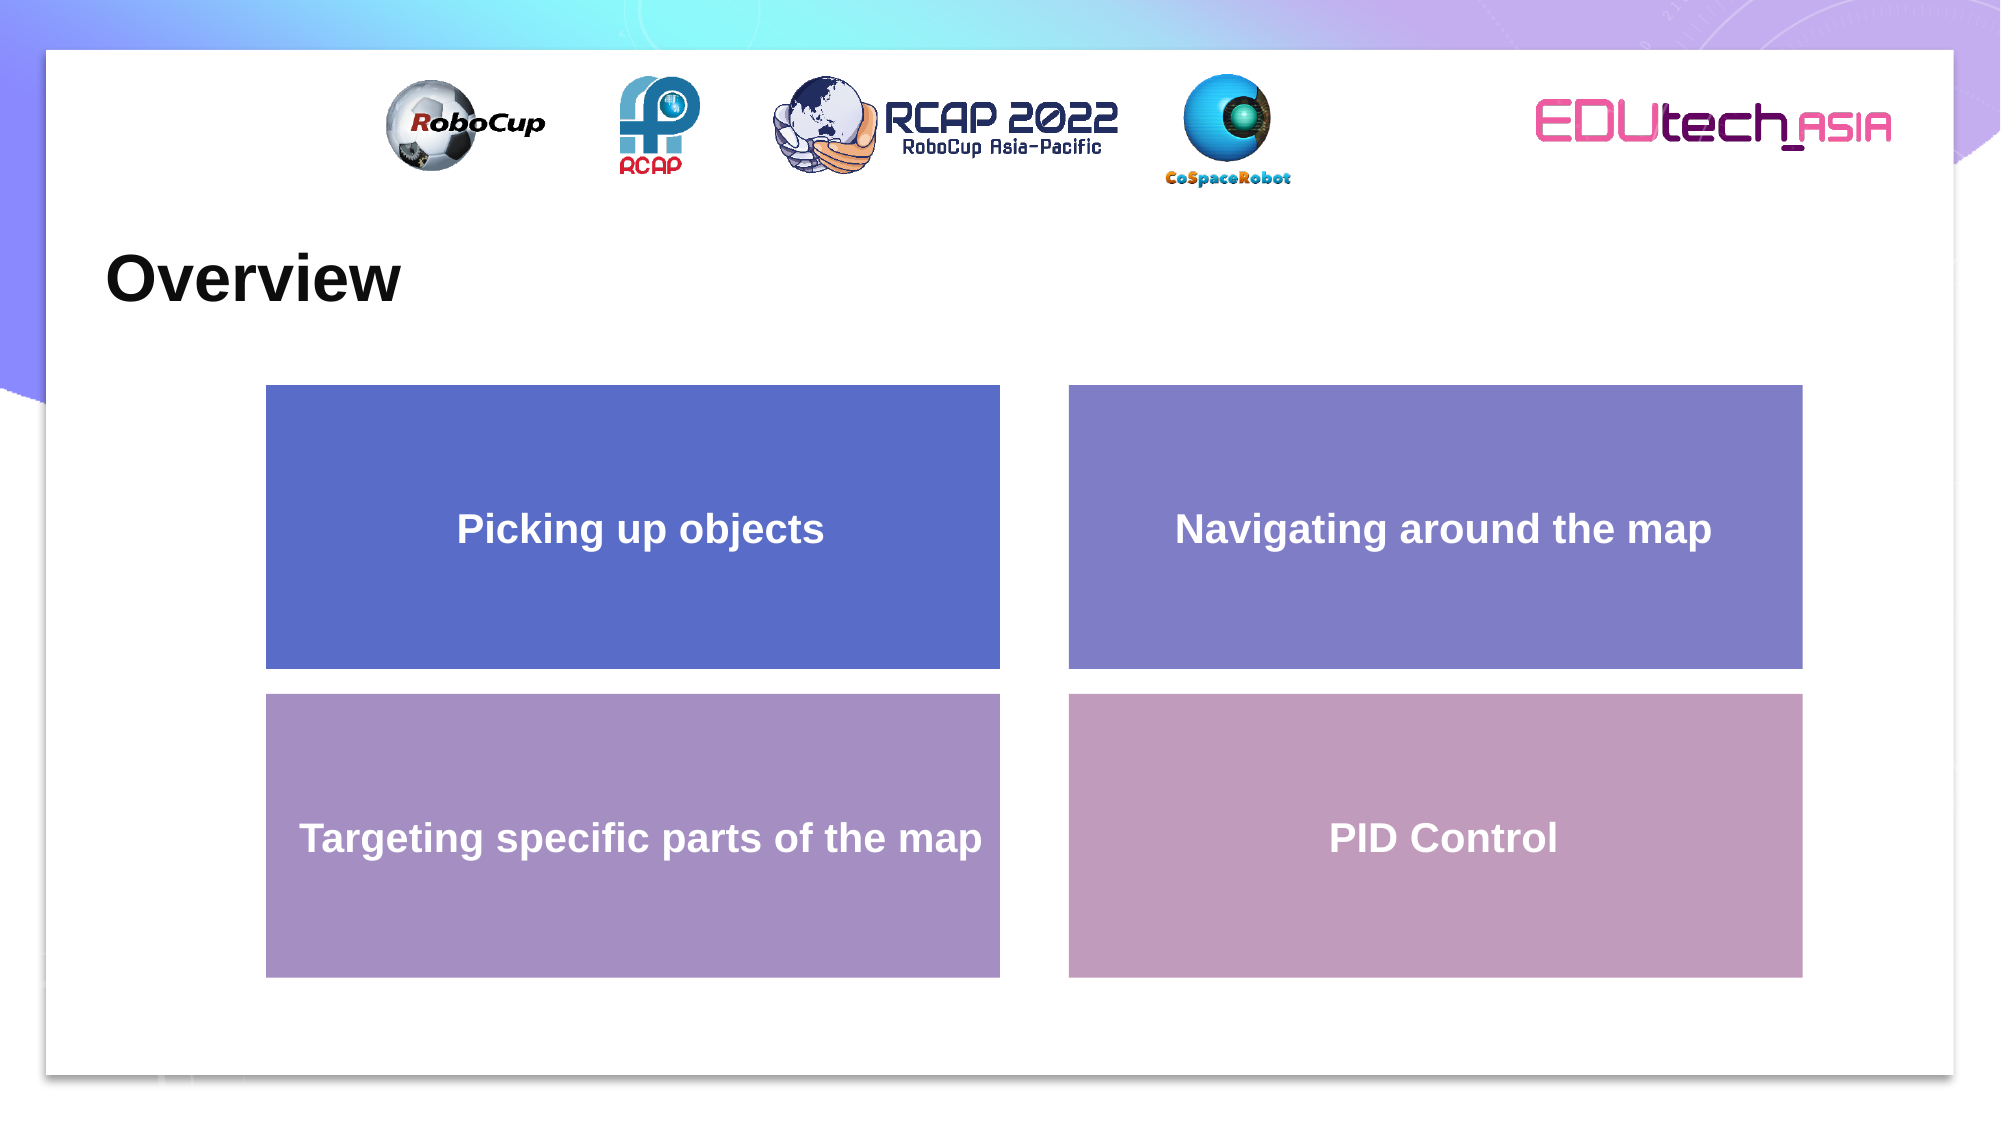

# Overview
Navigating around the map
Picking up objects
Targeting specific parts of the map
PID Control